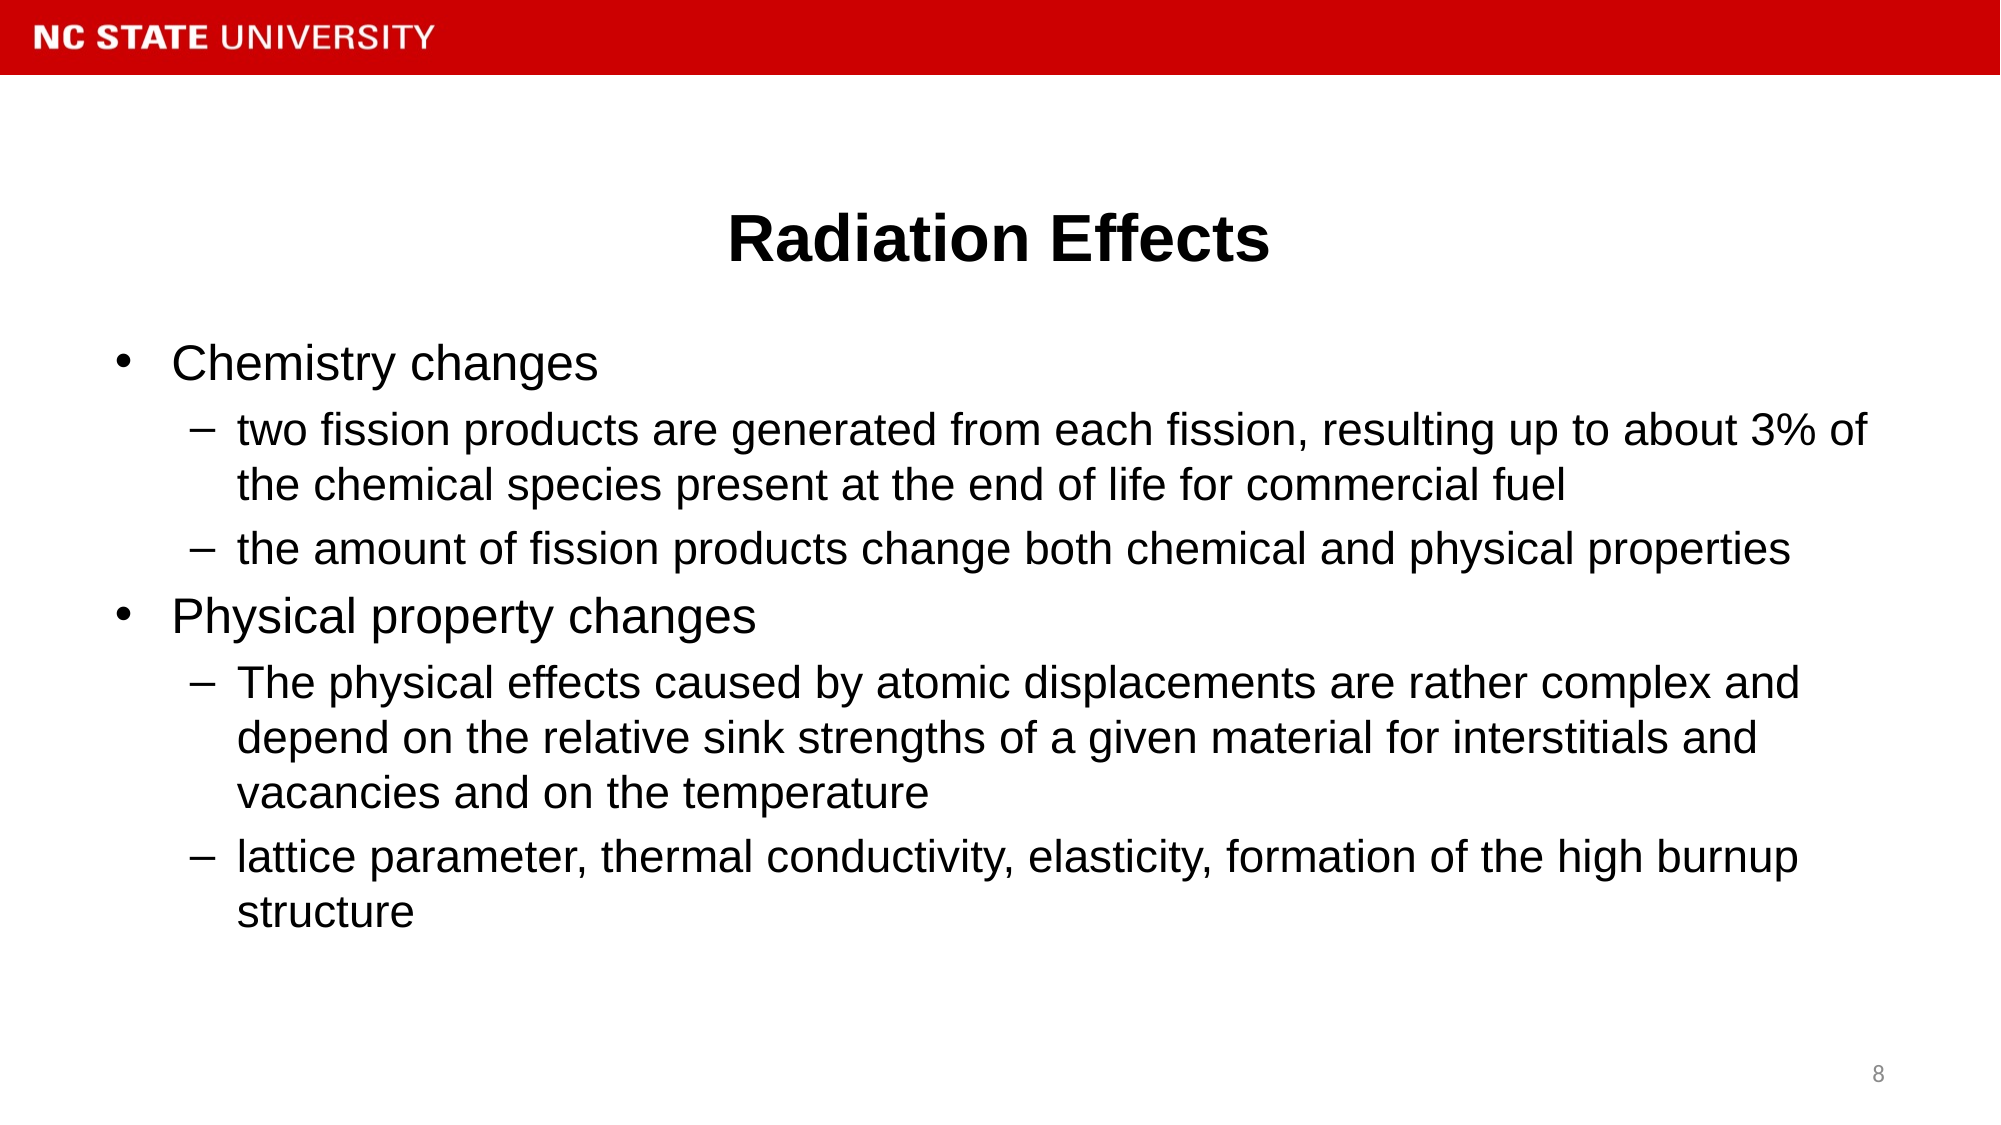

# Radiation Effects
Chemistry changes
two fission products are generated from each fission, resulting up to about 3% of the chemical species present at the end of life for commercial fuel
the amount of fission products change both chemical and physical properties
Physical property changes
The physical effects caused by atomic displacements are rather complex and depend on the relative sink strengths of a given material for interstitials and vacancies and on the temperature
lattice parameter, thermal conductivity, elasticity, formation of the high burnup structure

8